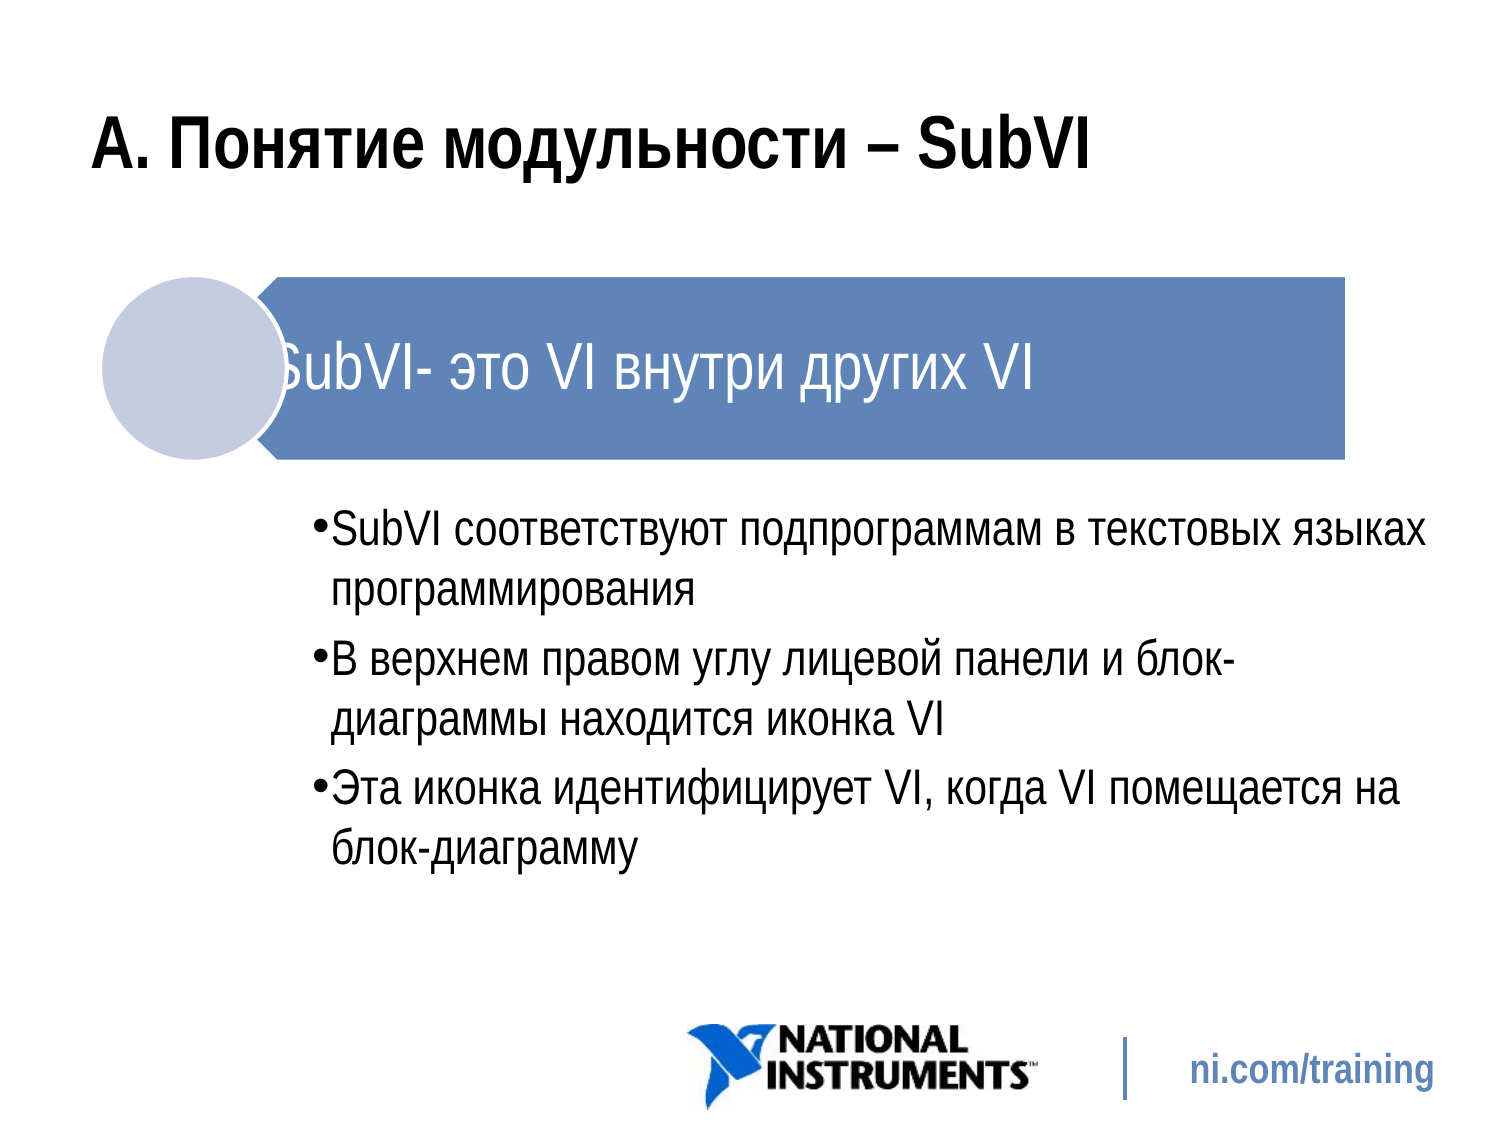

# A. Понятие модульности – SubVI
SubVI- это VI внутри других VI
SubVI соответствуют подпрограммам в текстовых языках программирования
В верхнем правом углу лицевой панели и блок-диаграммы находится иконка VI
Эта иконка идентифицирует VI, когда VI помещается на блок-диаграмму
259